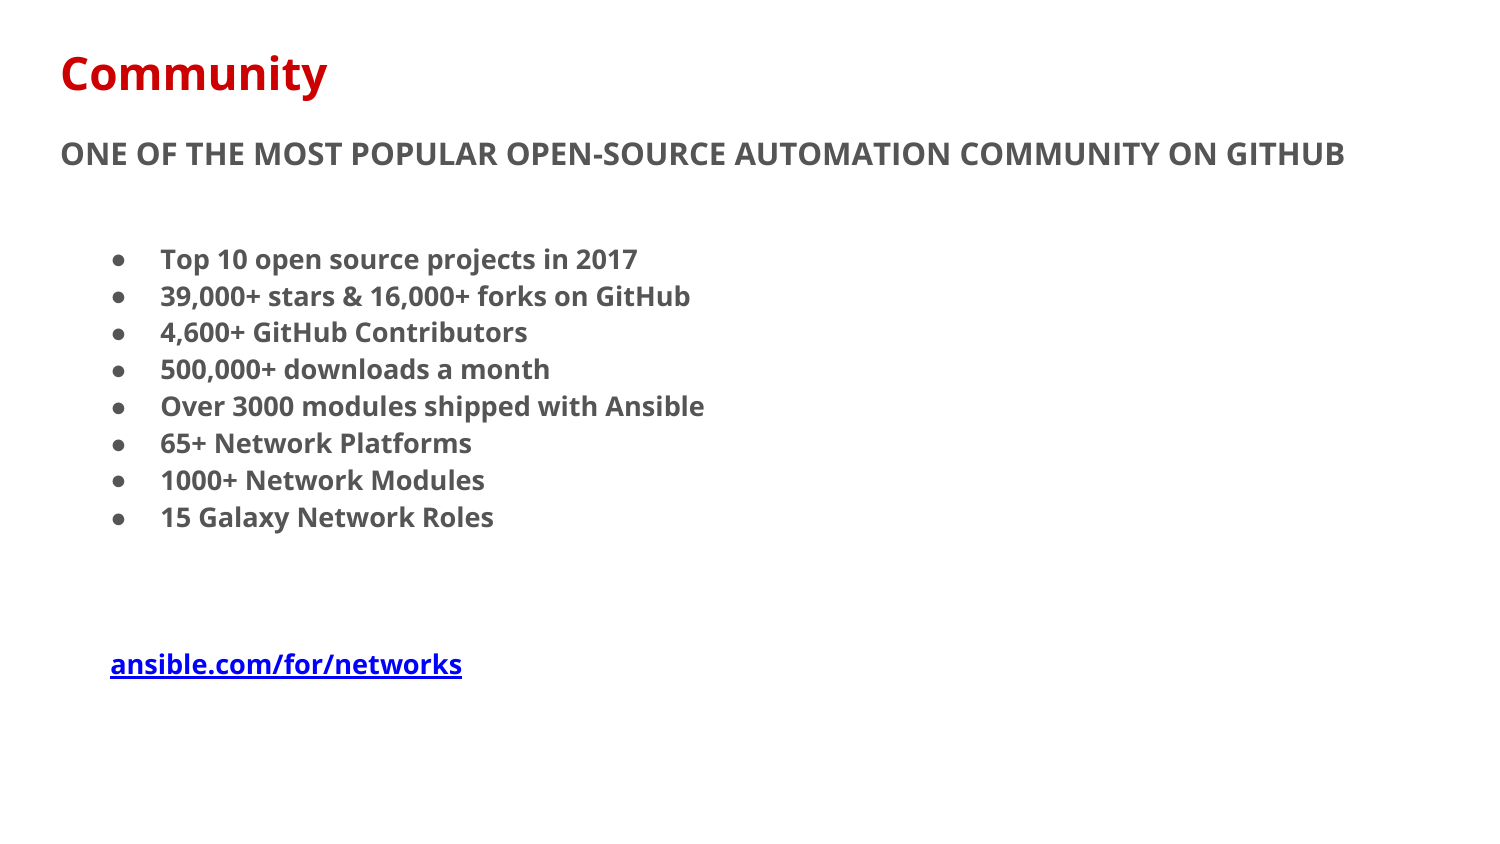

Community
ONE OF THE MOST POPULAR OPEN-SOURCE AUTOMATION COMMUNITY ON GITHUB

Top 10 open source projects in 2017

●
●
39,000+ stars & 16,000+ forks on GitHub
●
4,600+ GitHub Contributors
500,000+ downloads a month

●
●
Over 3000 modules shipped with Ansible
65+ Network Platforms
●
1000+ Network Modules
●
●
15 Galaxy Network Roles
ansible.com/for/networks